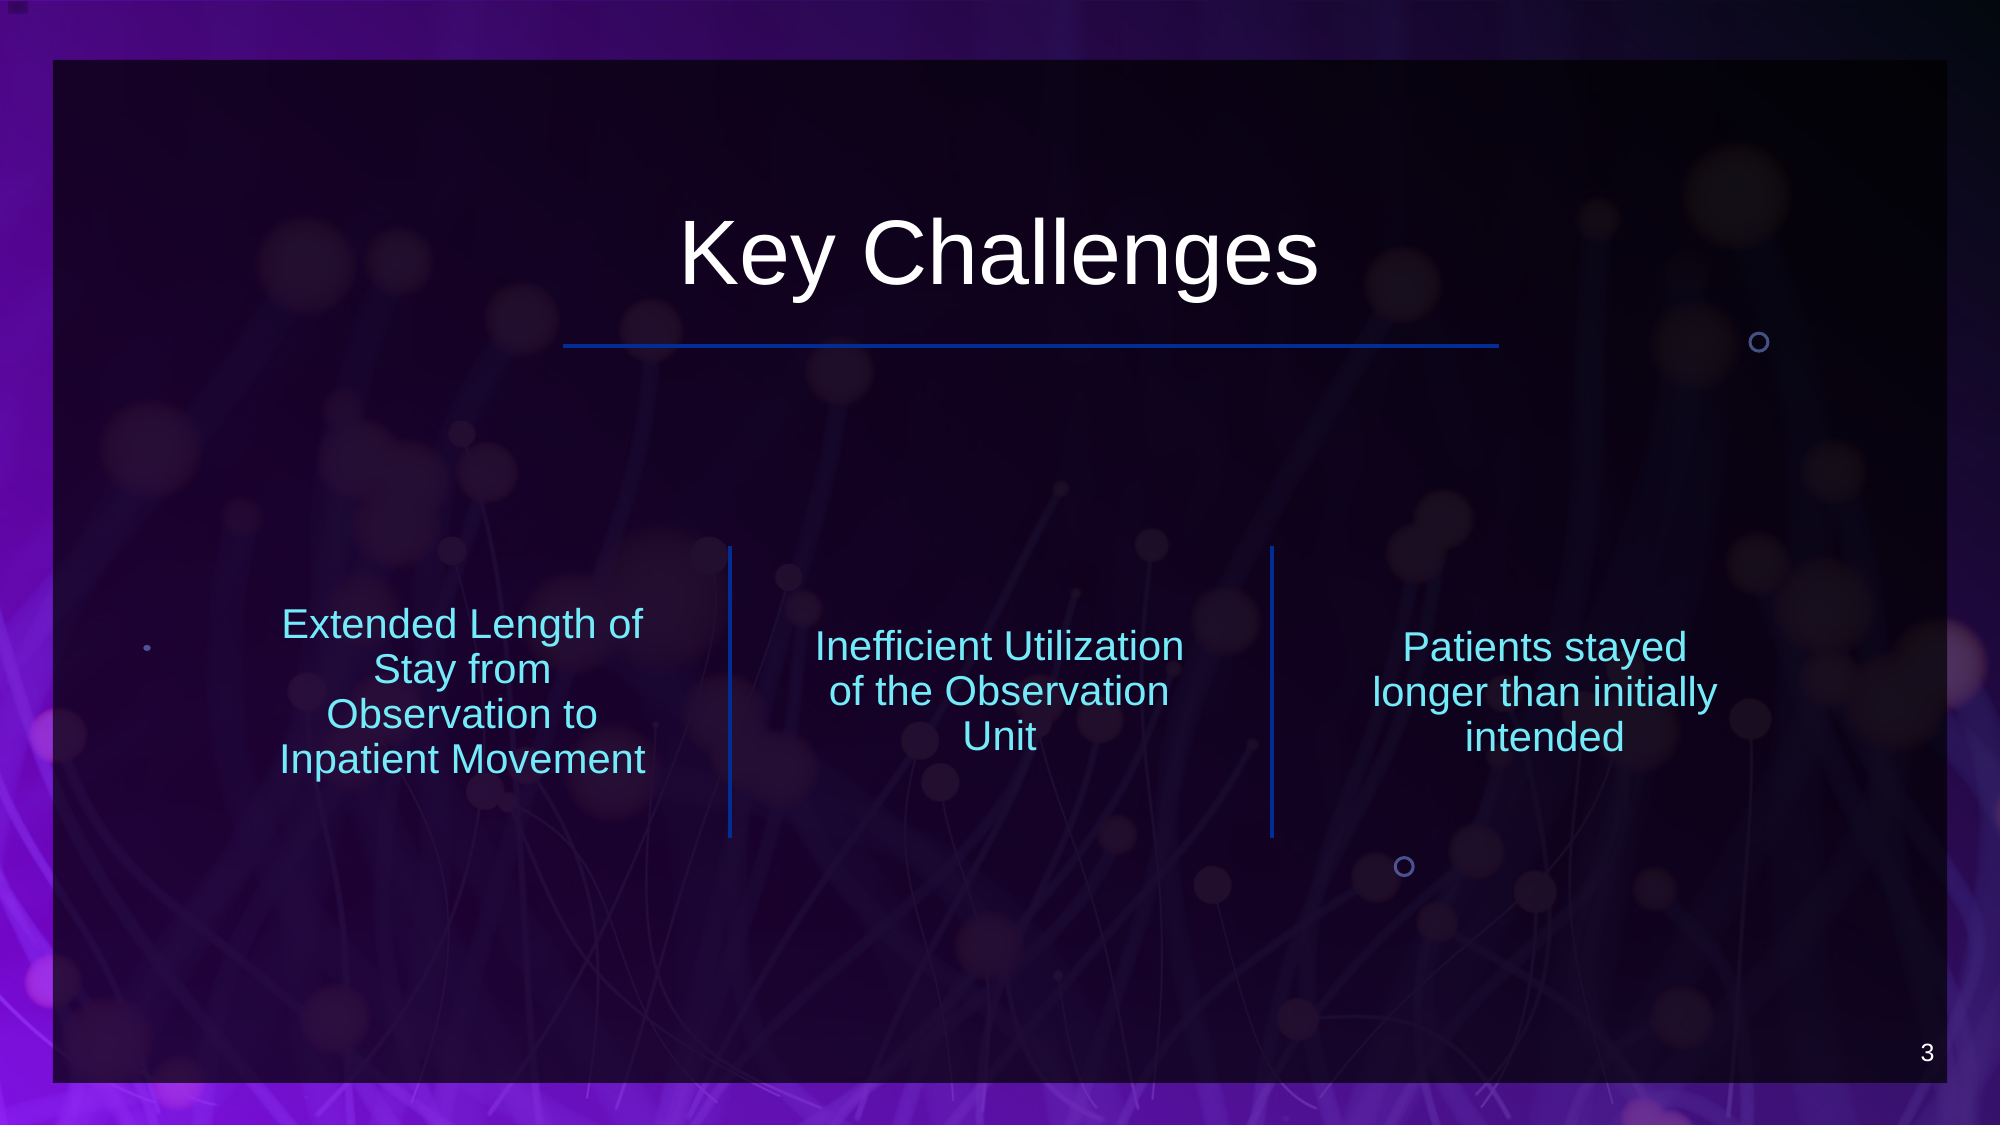

# Key Challenges
Inefficient Utilization of the Observation Unit
Extended Length of Stay from Observation to Inpatient Movement
Patients stayed longer than initially intended
3